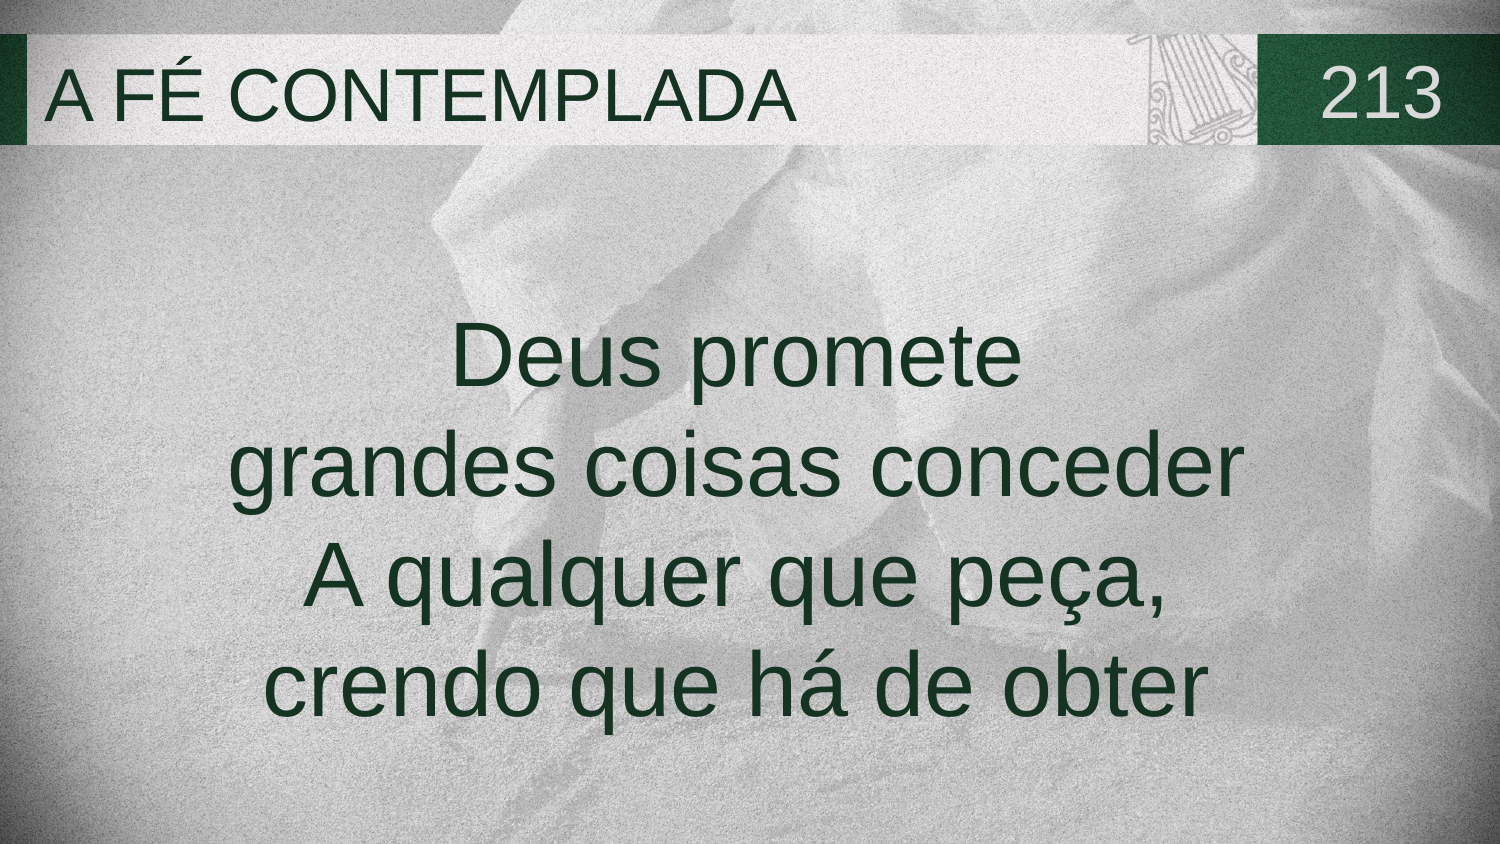

# A FÉ CONTEMPLADA
213
Deus promete
grandes coisas conceder
A qualquer que peça,
crendo que há de obter